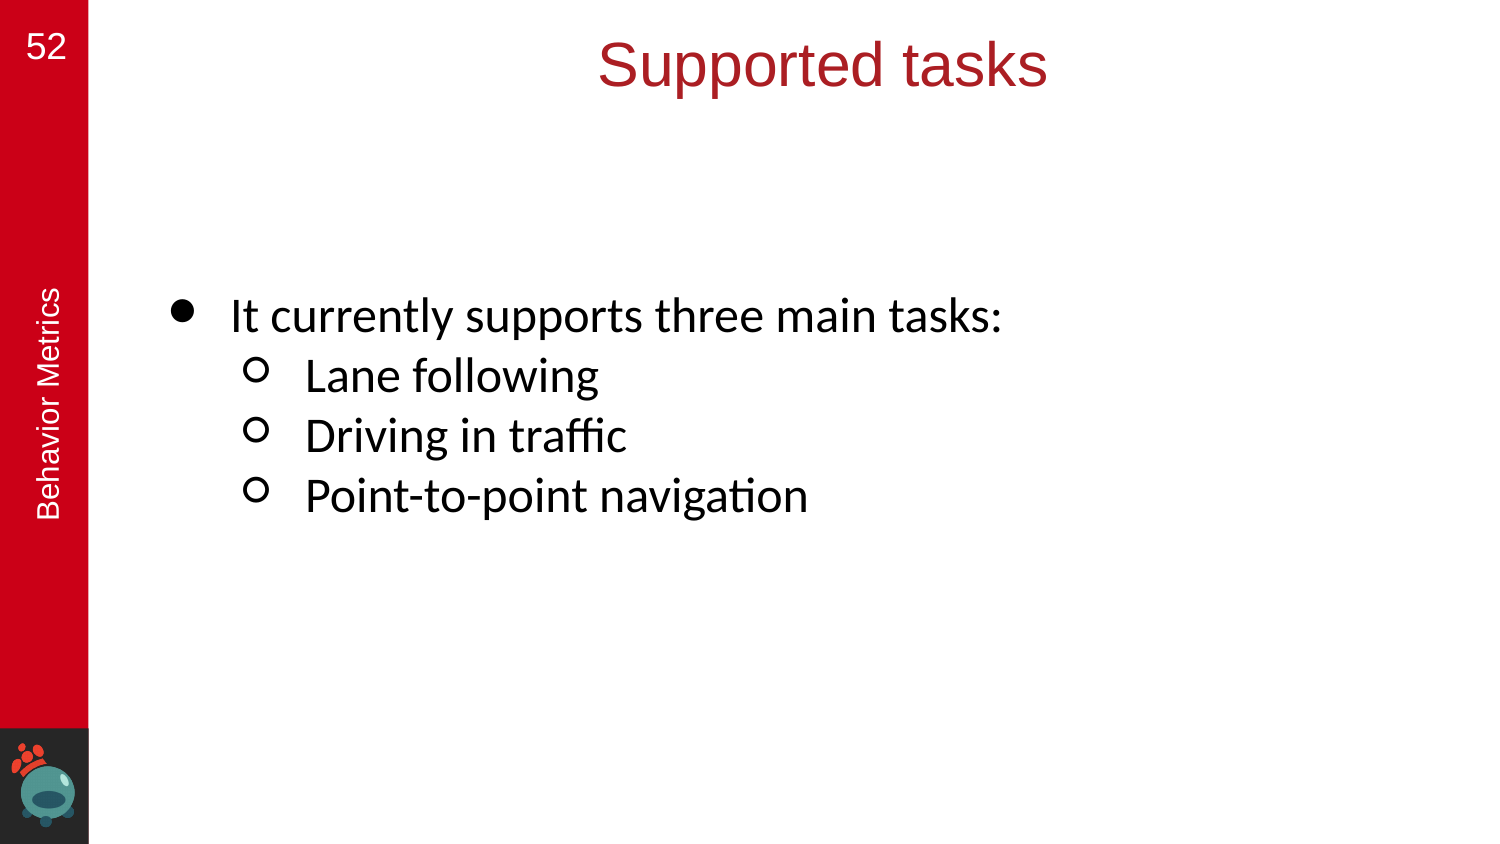

52
# Supported tasks
It currently supports three main tasks:
Lane following
Driving in traffic
Point-to-point navigation
Behavior Metrics